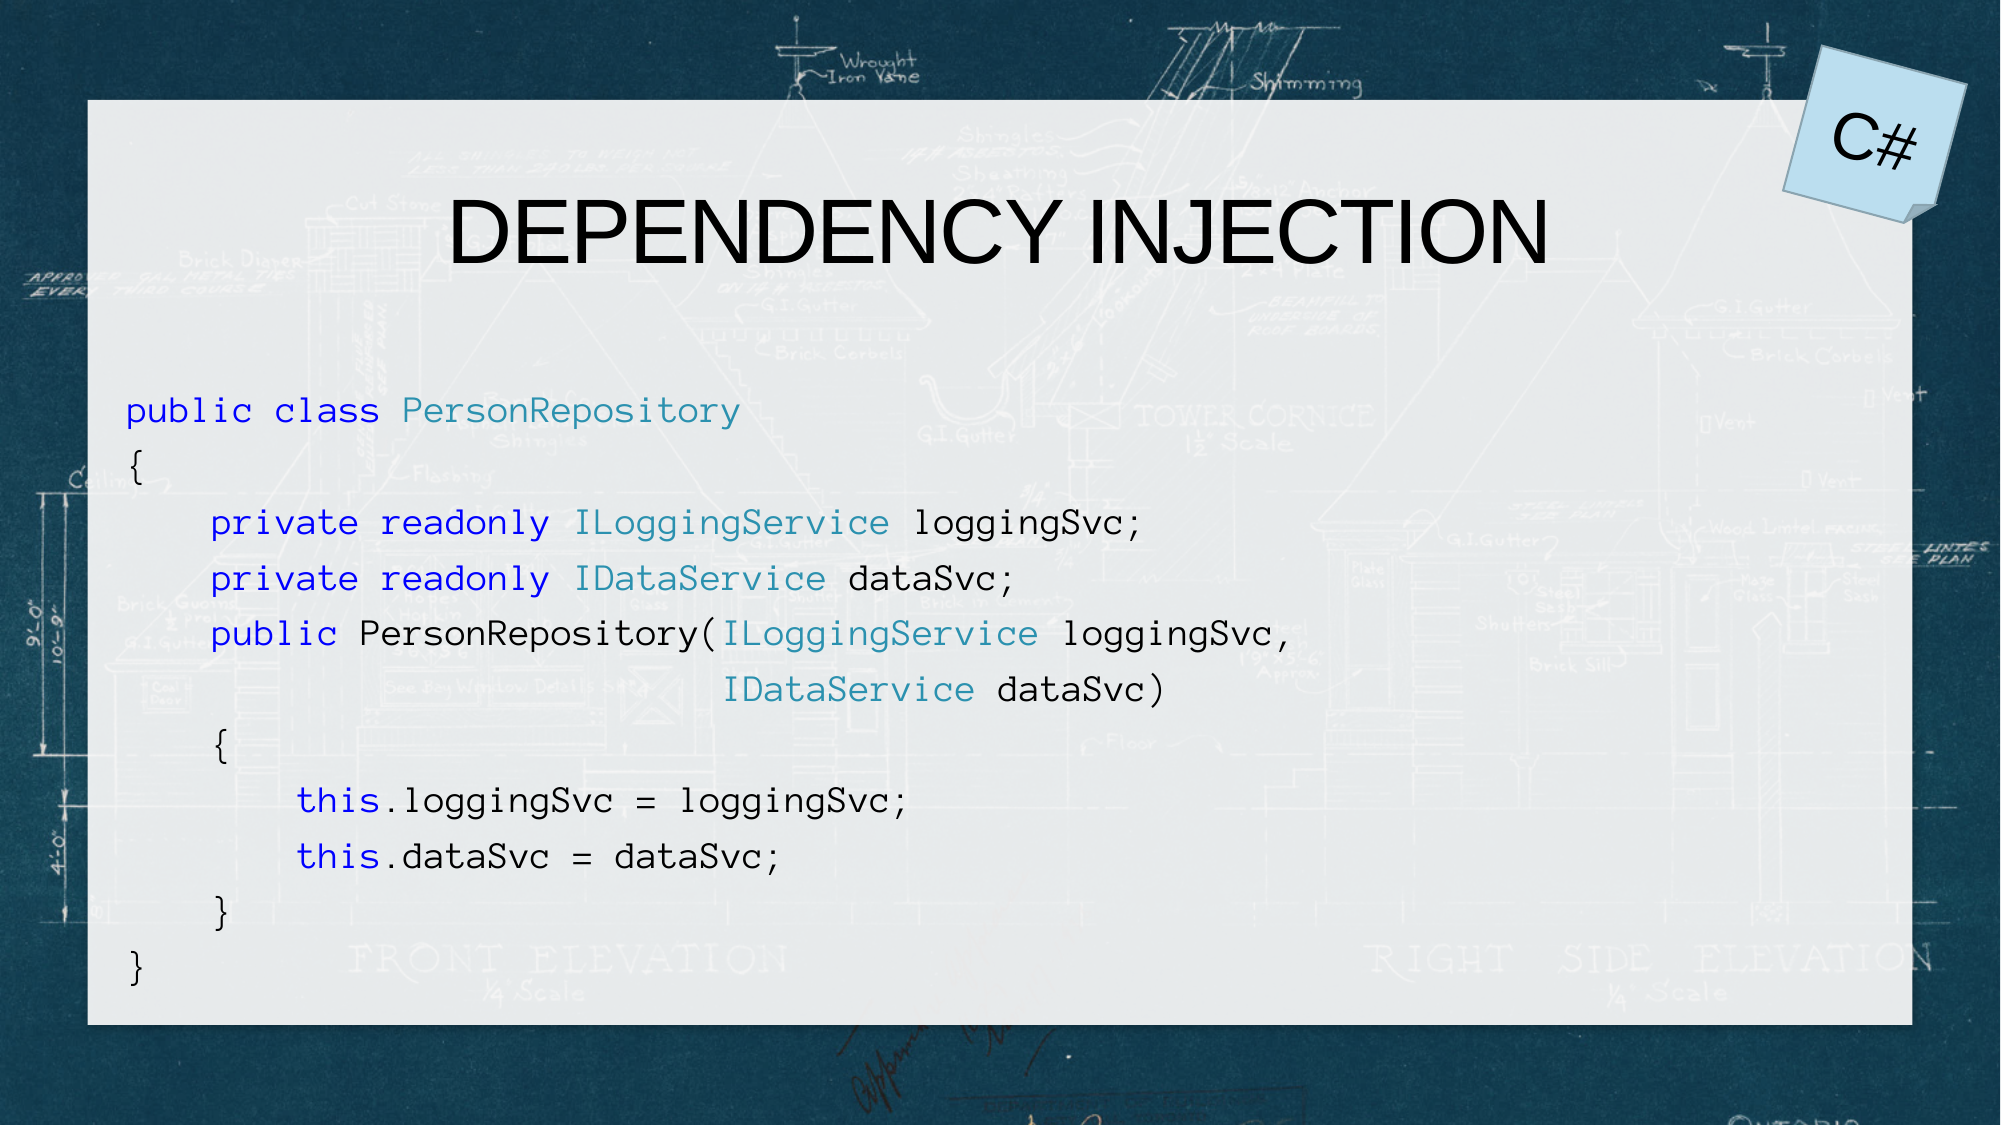

C#
# Dependency Injection
public class PersonRepository
{
    private readonly ILoggingService loggingSvc;
    private readonly IDataService dataSvc;
    public PersonRepository(ILoggingService loggingSvc,
                            IDataService dataSvc)
    {
        this.loggingSvc = loggingSvc;
        this.dataSvc = dataSvc;
    }
}